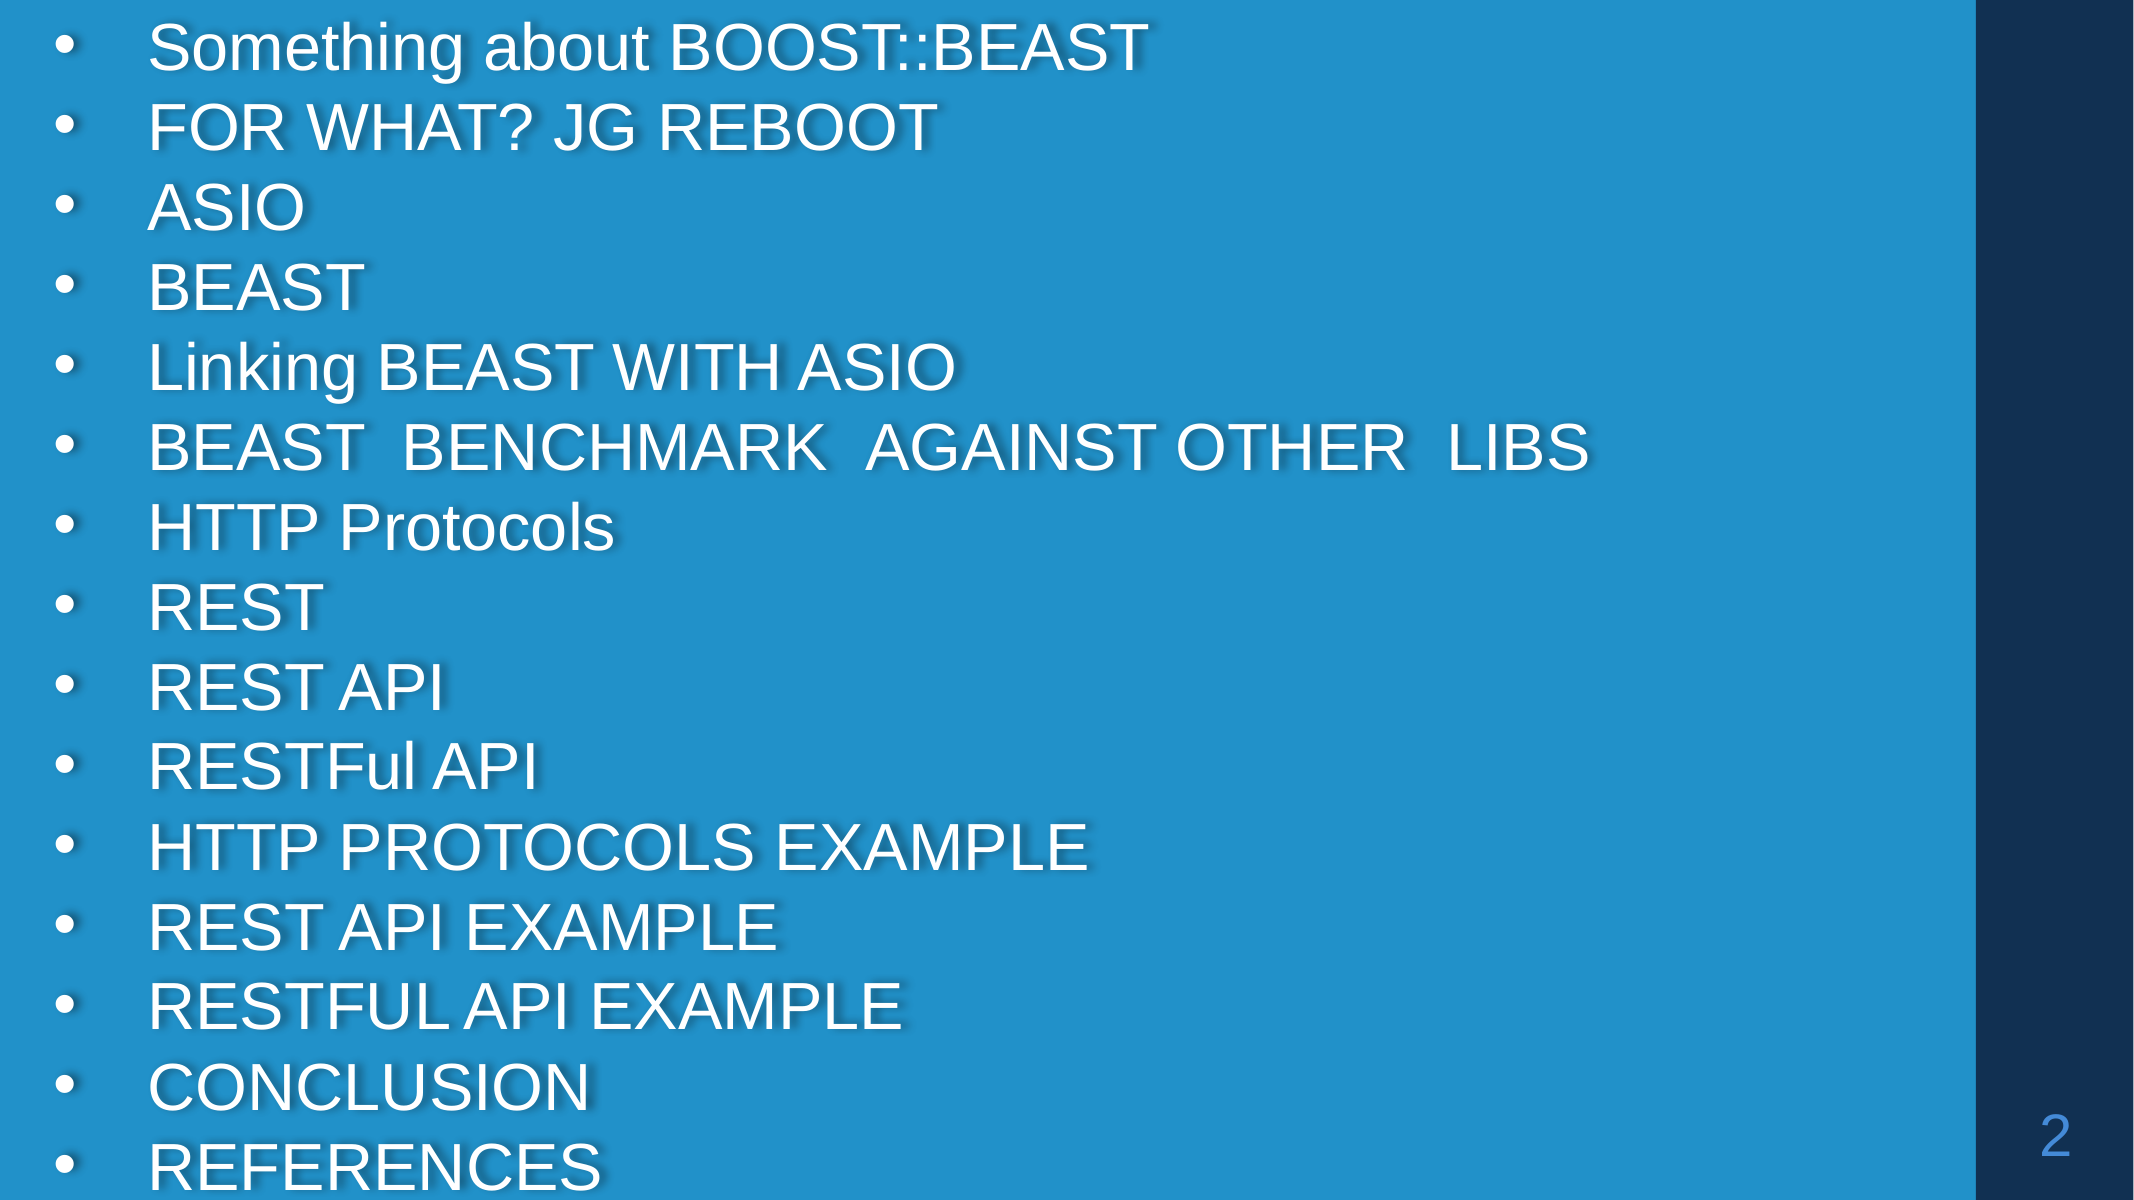

Something about BOOST::BEAST
FOR WHAT? JG REBOOT
ASIO
BEAST
Linking BEAST WITH ASIO
BEAST  BENCHMARK  AGAINST OTHER  LIBS
HTTP Protocols
REST
REST API
RESTFul API
HTTP PROTOCOLS EXAMPLE
REST API EXAMPLE
RESTFUL API EXAMPLE
CONCLUSION
REFERENCES
2